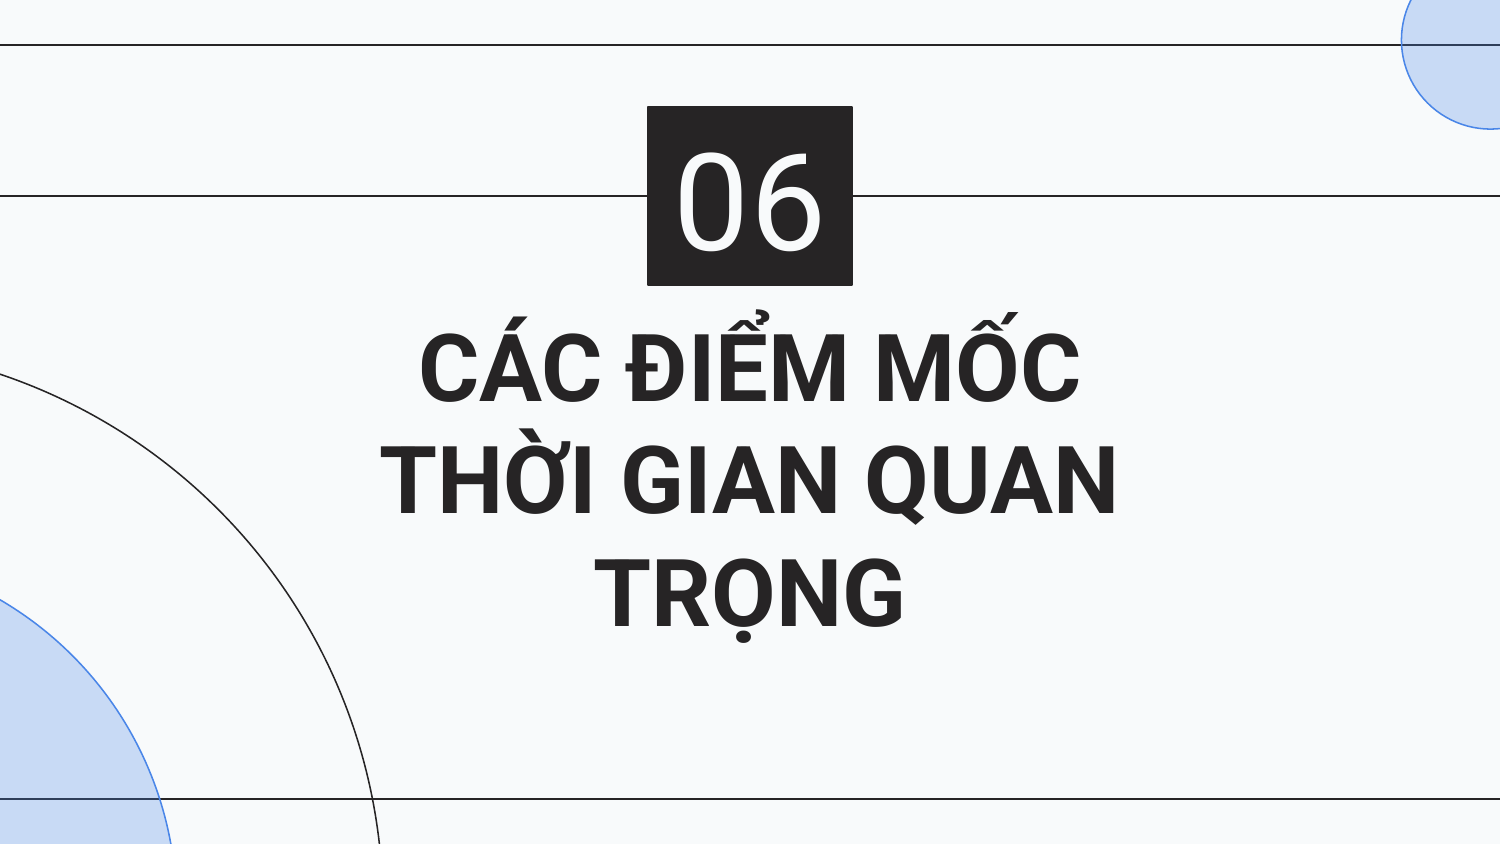

06
# CÁC ĐIỂM MỐC THỜI GIAN QUAN TRỌNG